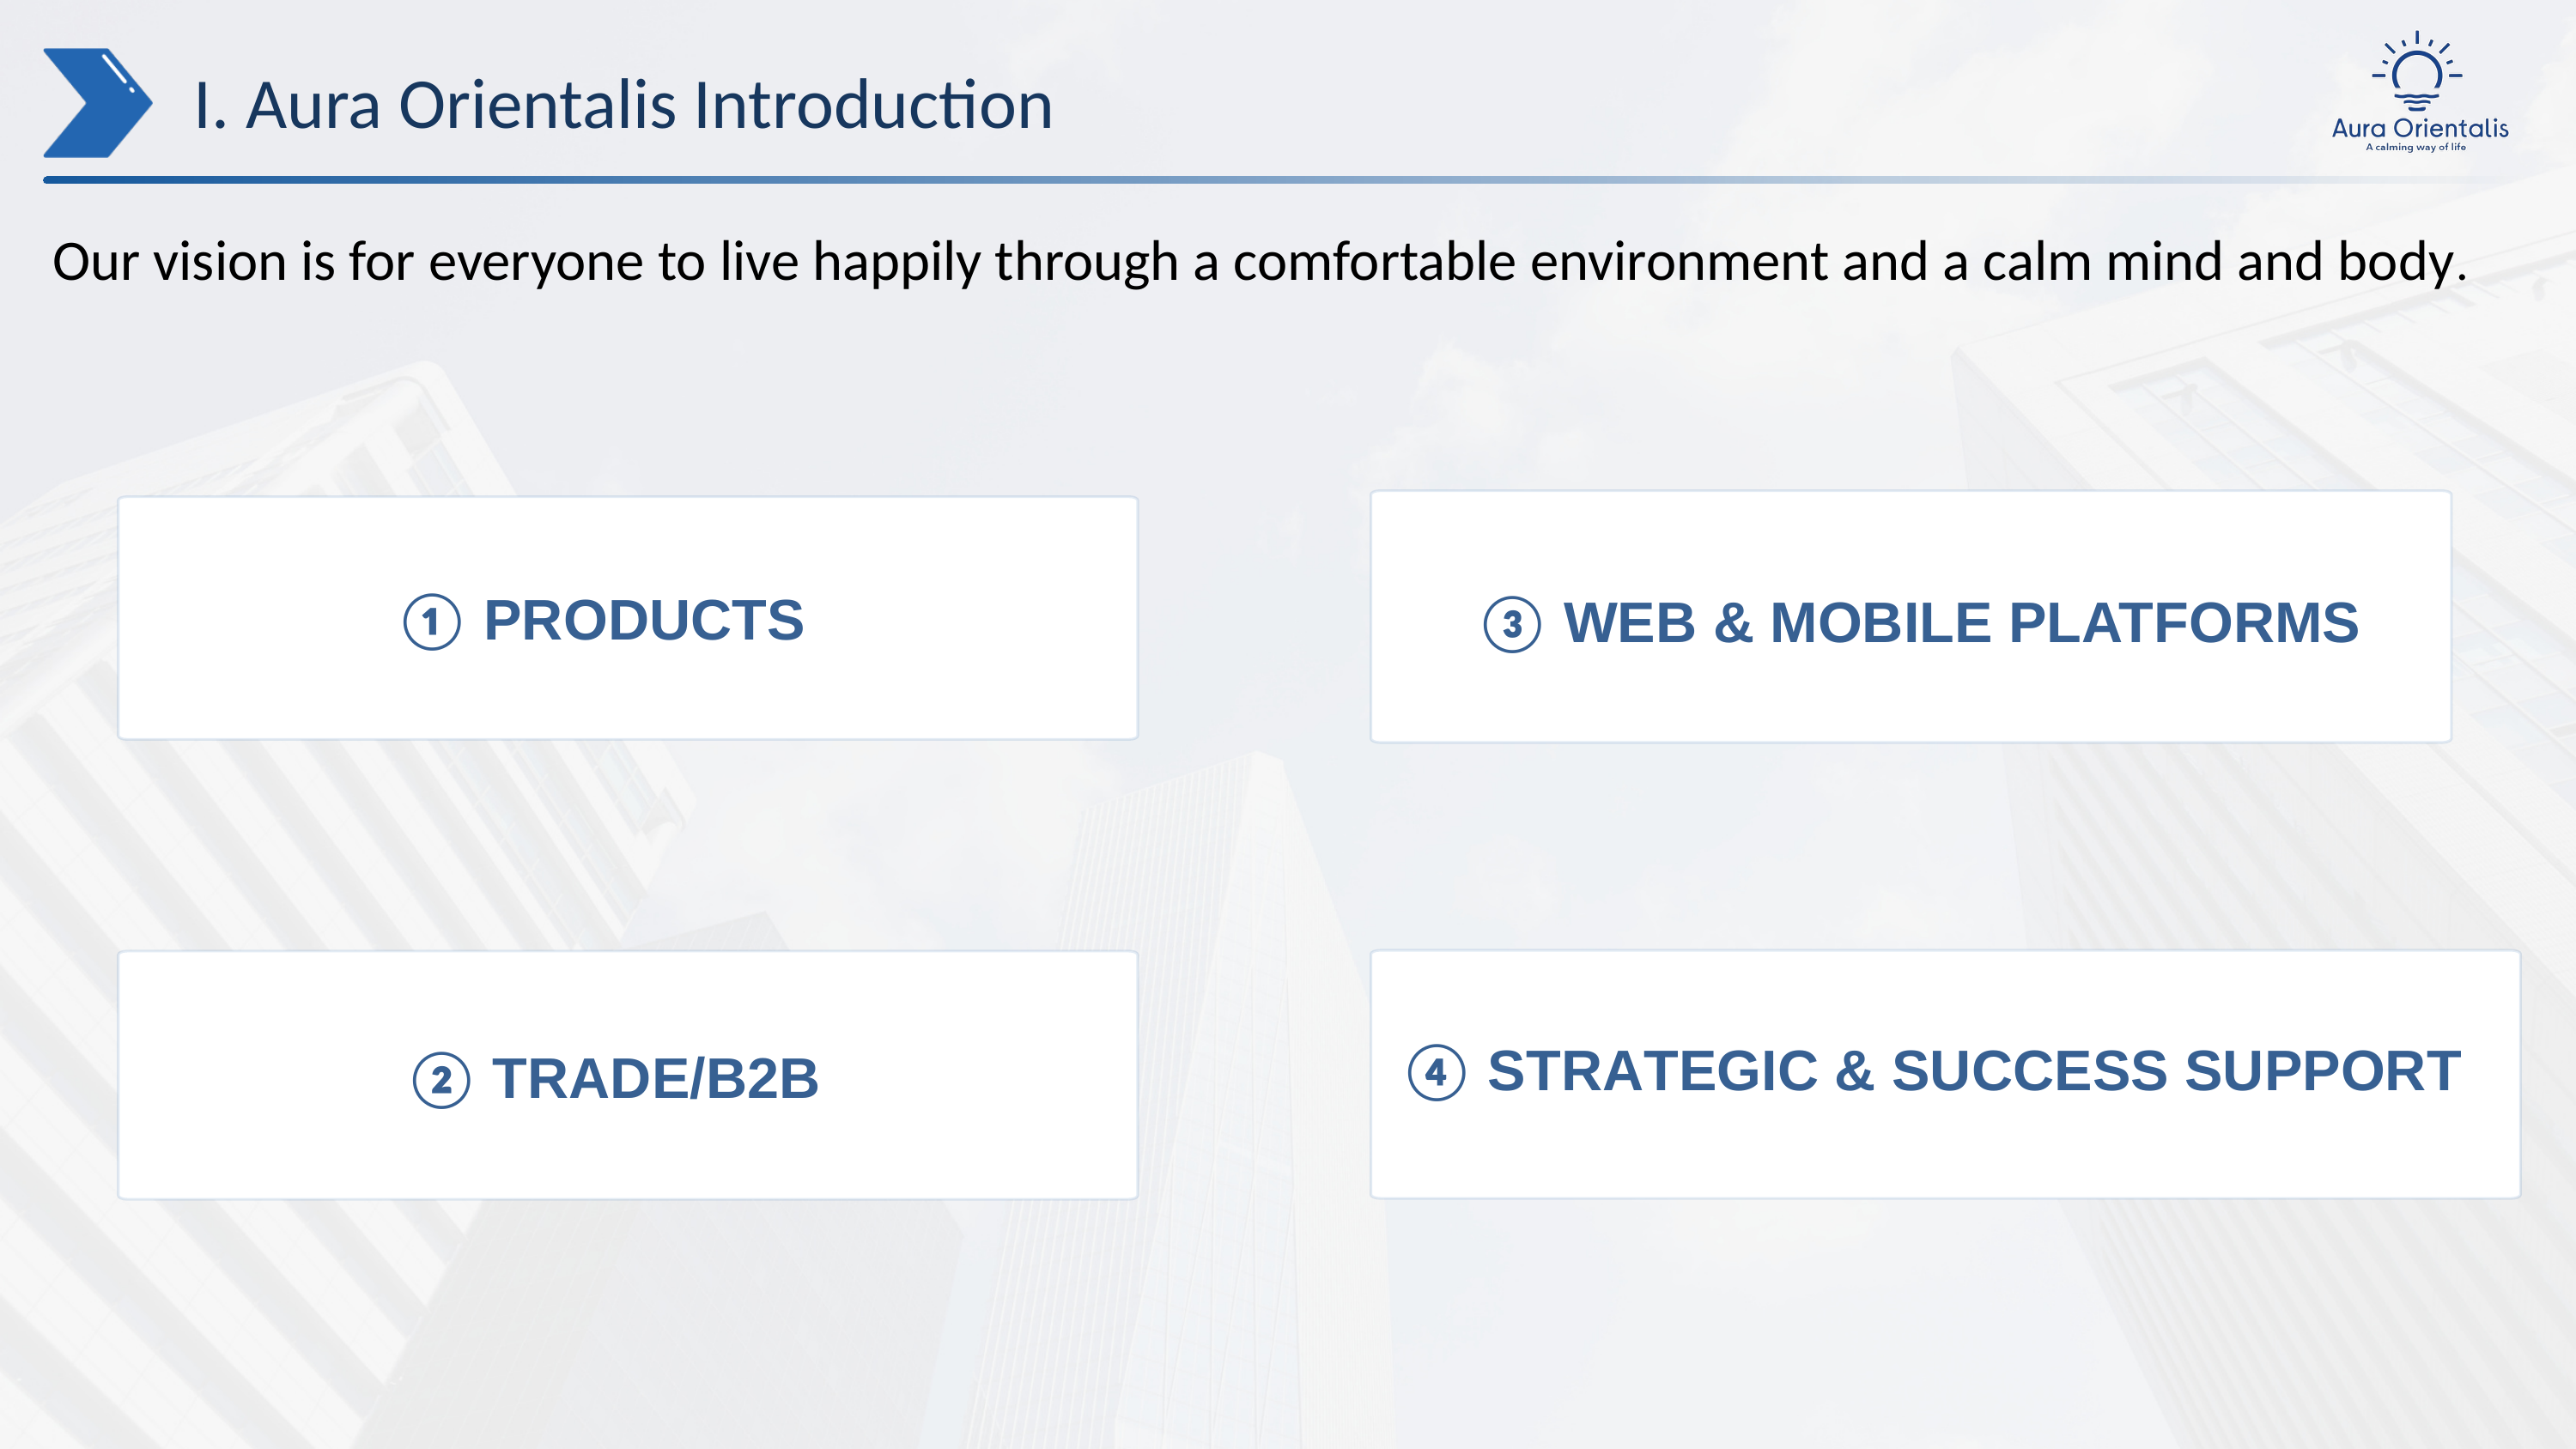

I. Aura Orientalis Introduction

Our vision is for everyone to live happily through a comfortable environment and a calm mind and body.

① PRODUCTS
③ WEB & MOBILE PLATFORMS

④ STRATEGIC & SUCCESS SUPPORT
② TRADE/B2B